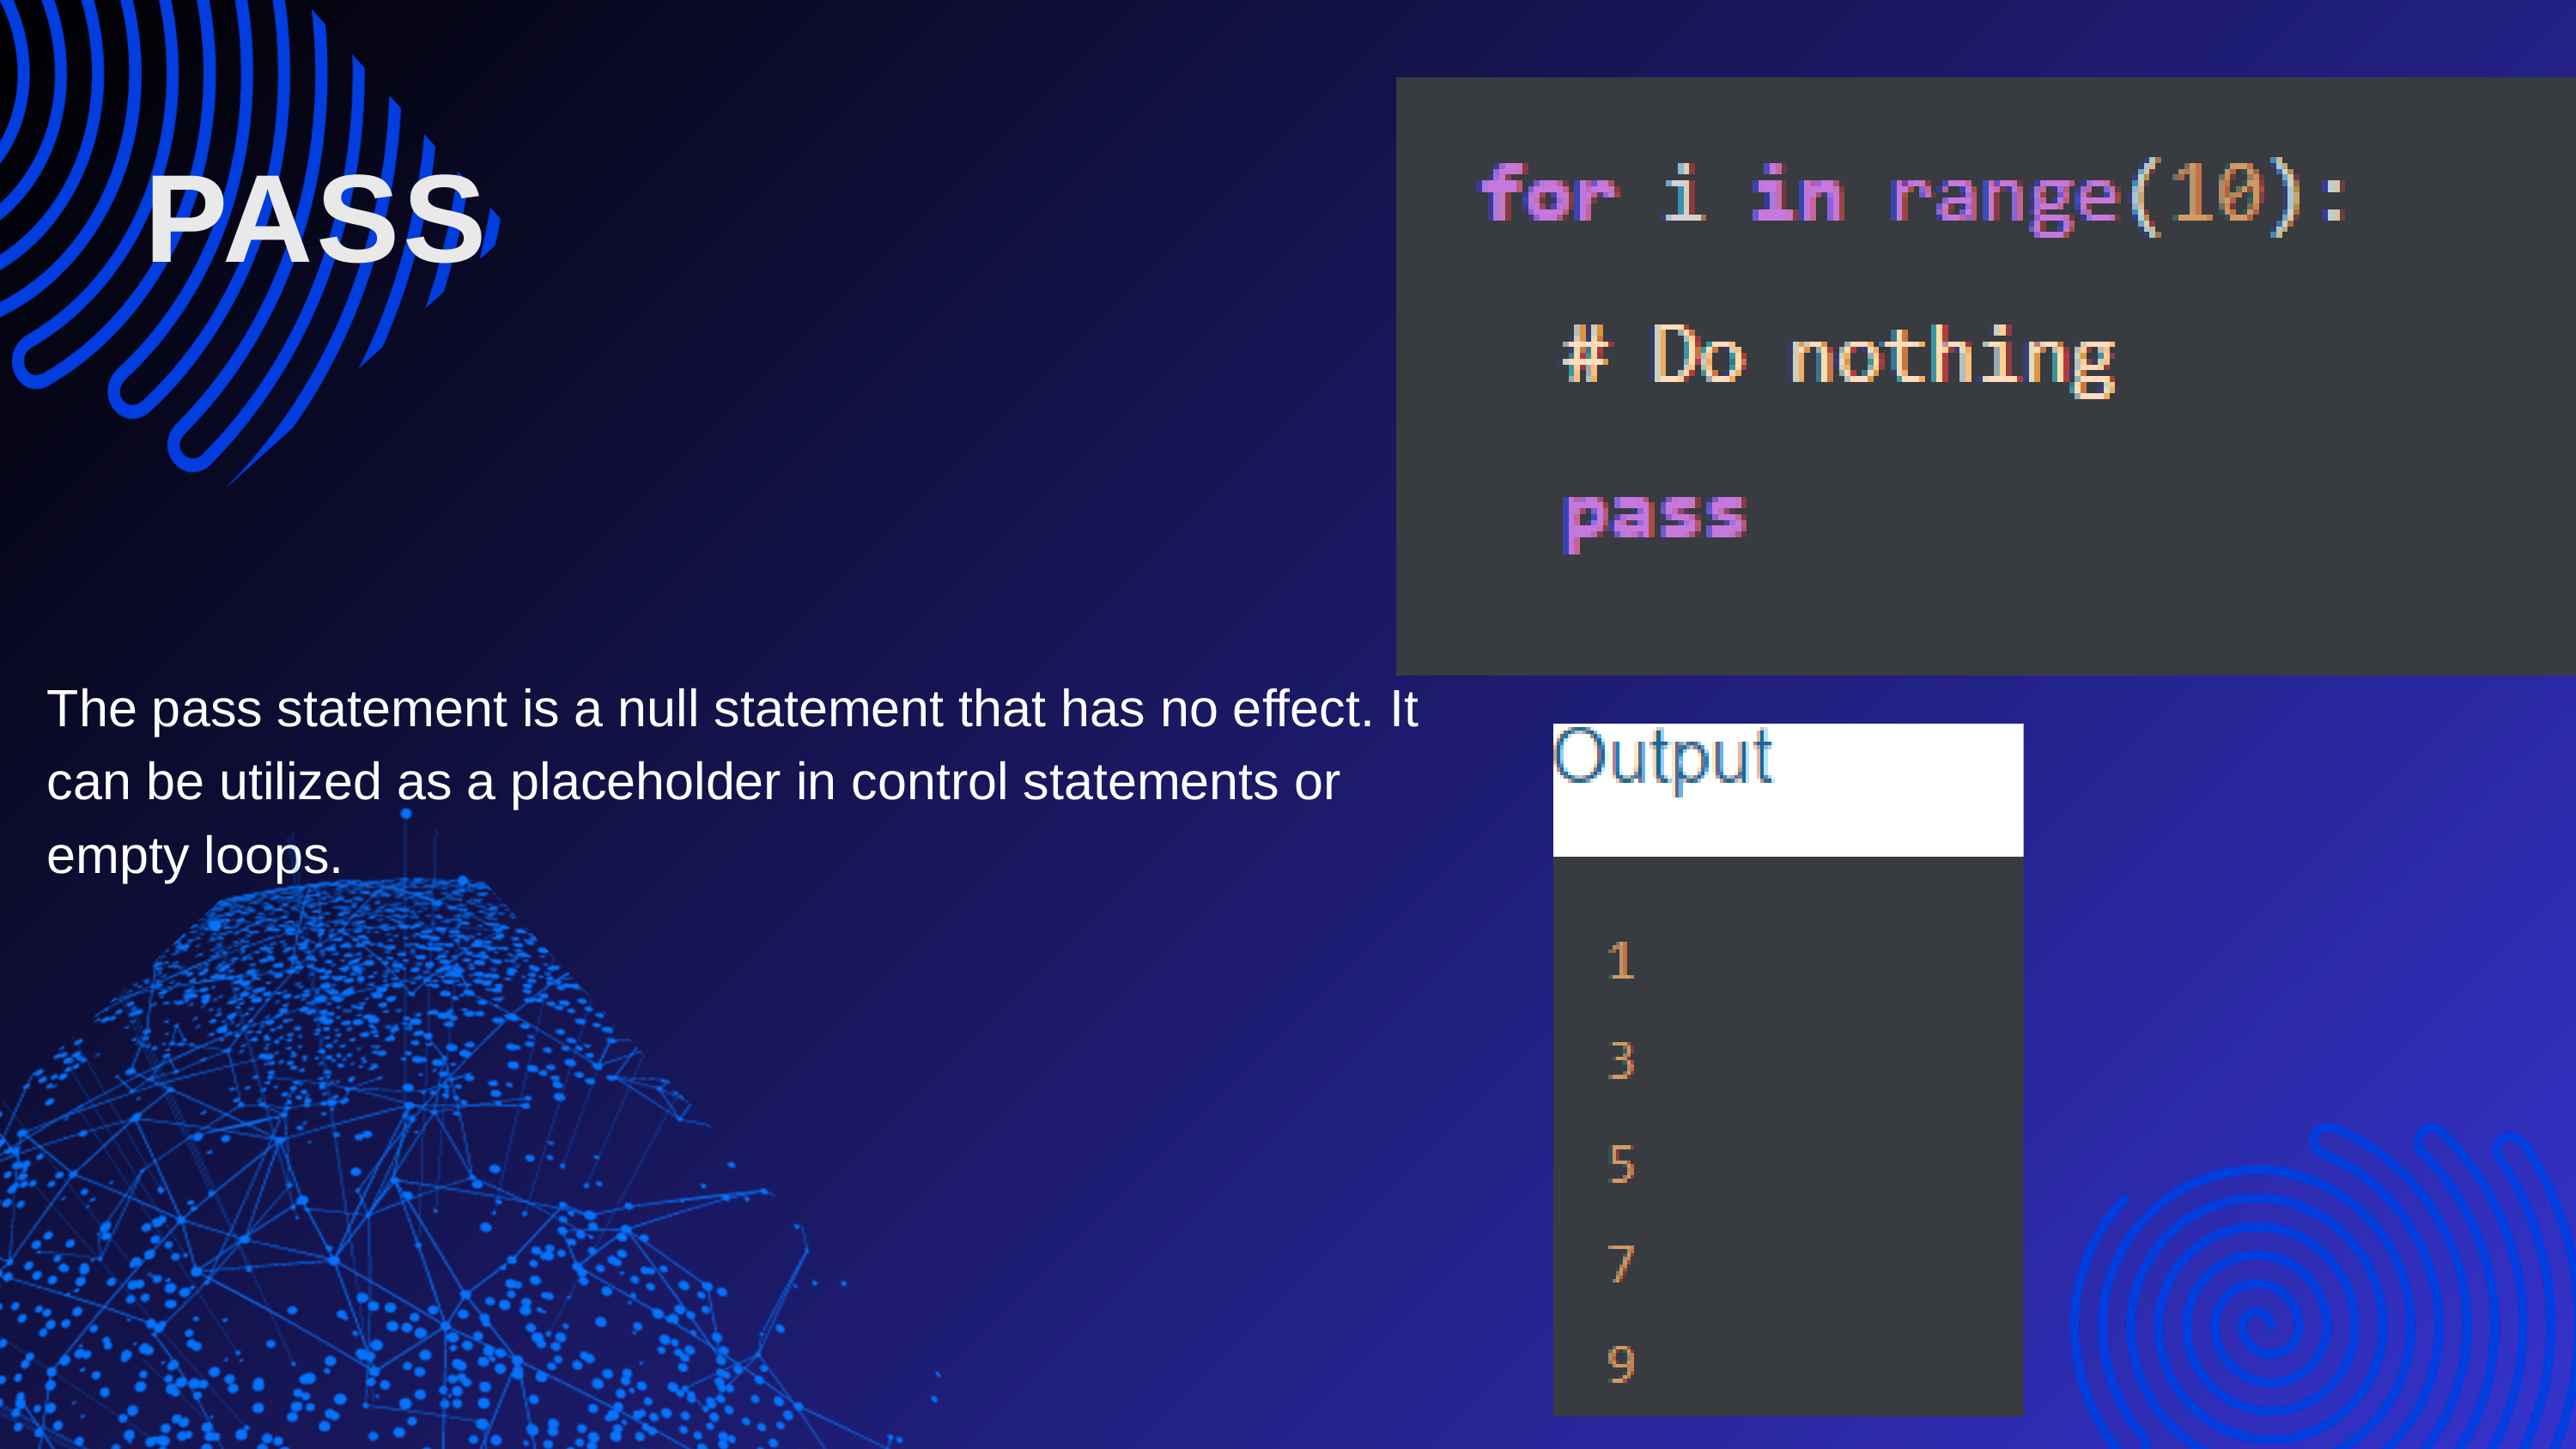

PASS
The pass statement is a null statement that has no effect. It can be utilized as a placeholder in control statements or empty loops.